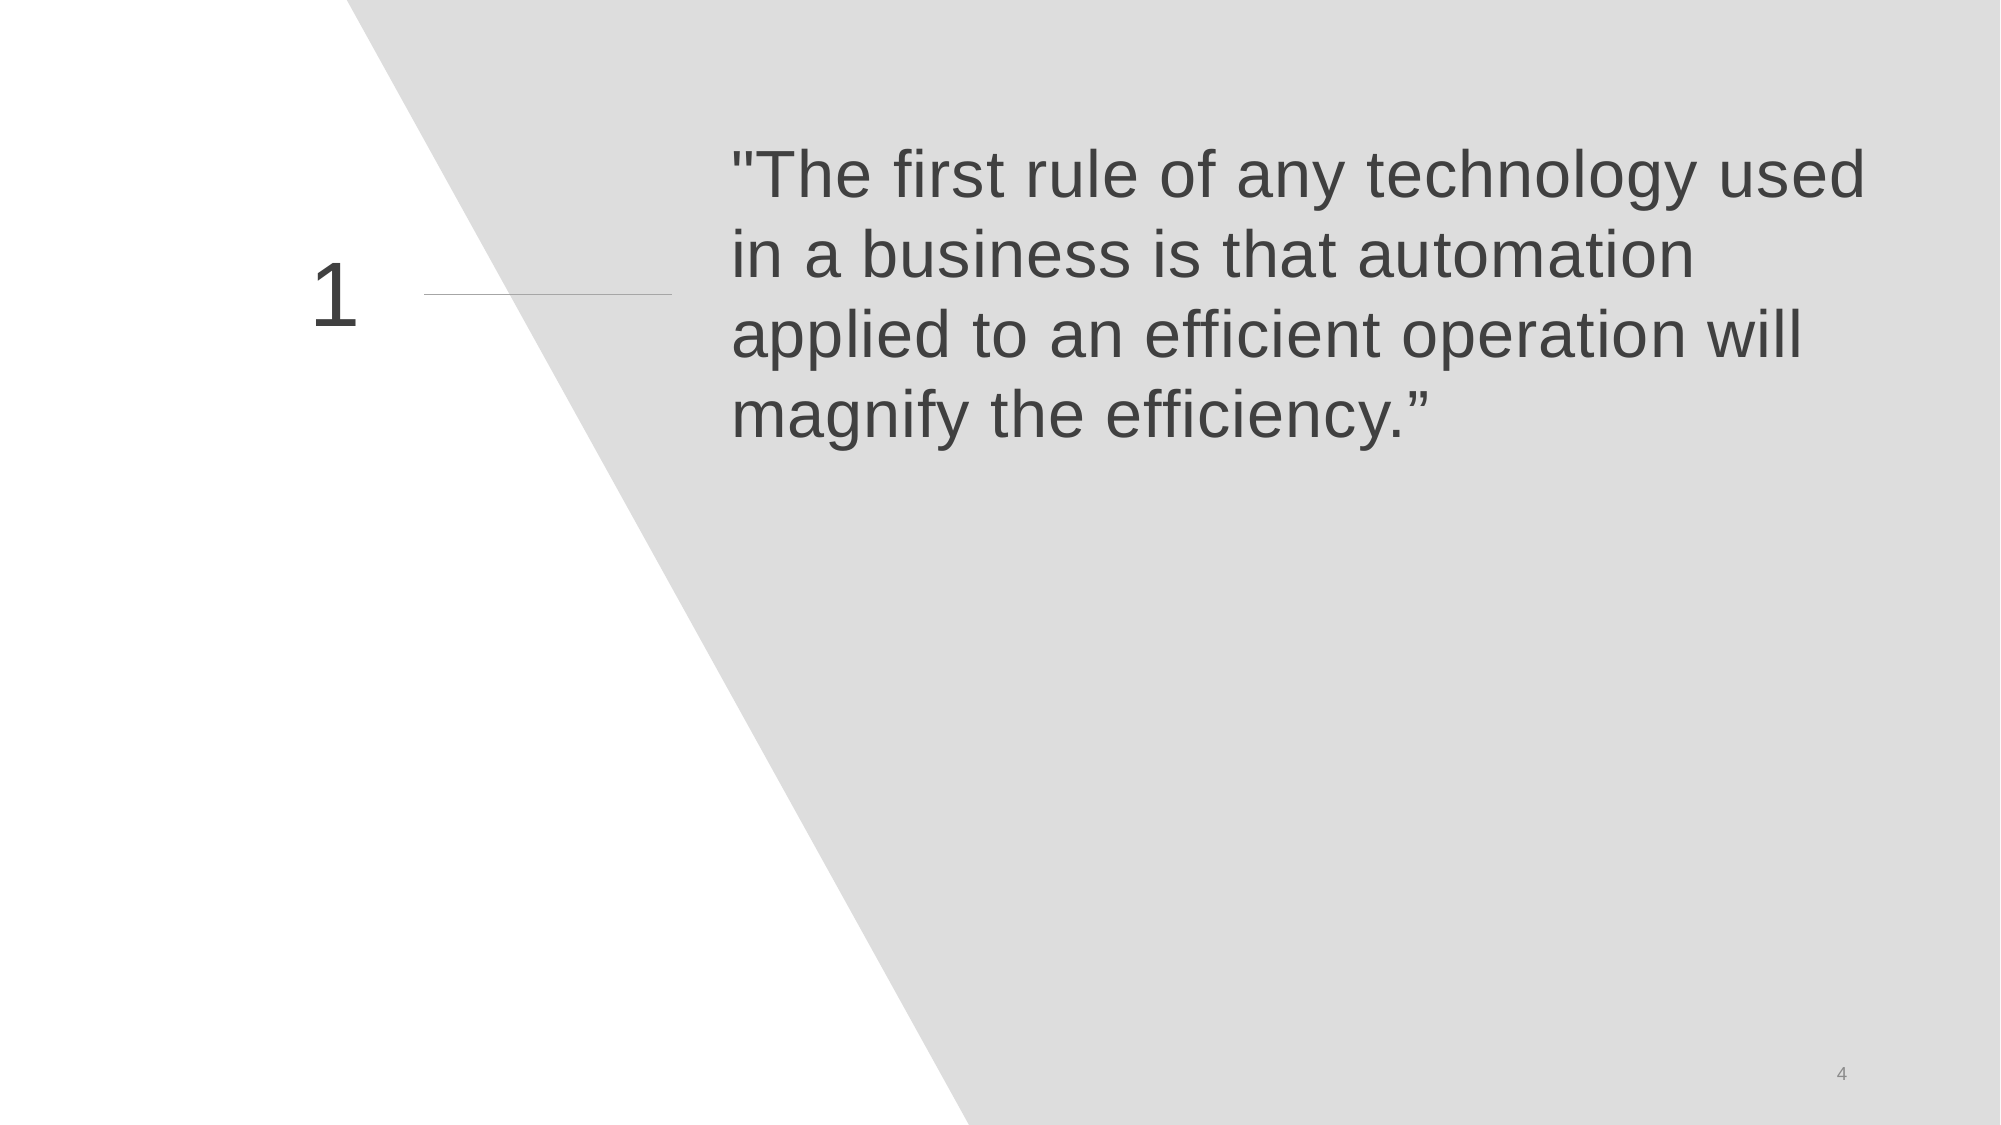

"The first rule of any technology used in a business is that automation applied to an efficient operation will magnify the efficiency.”
1
4